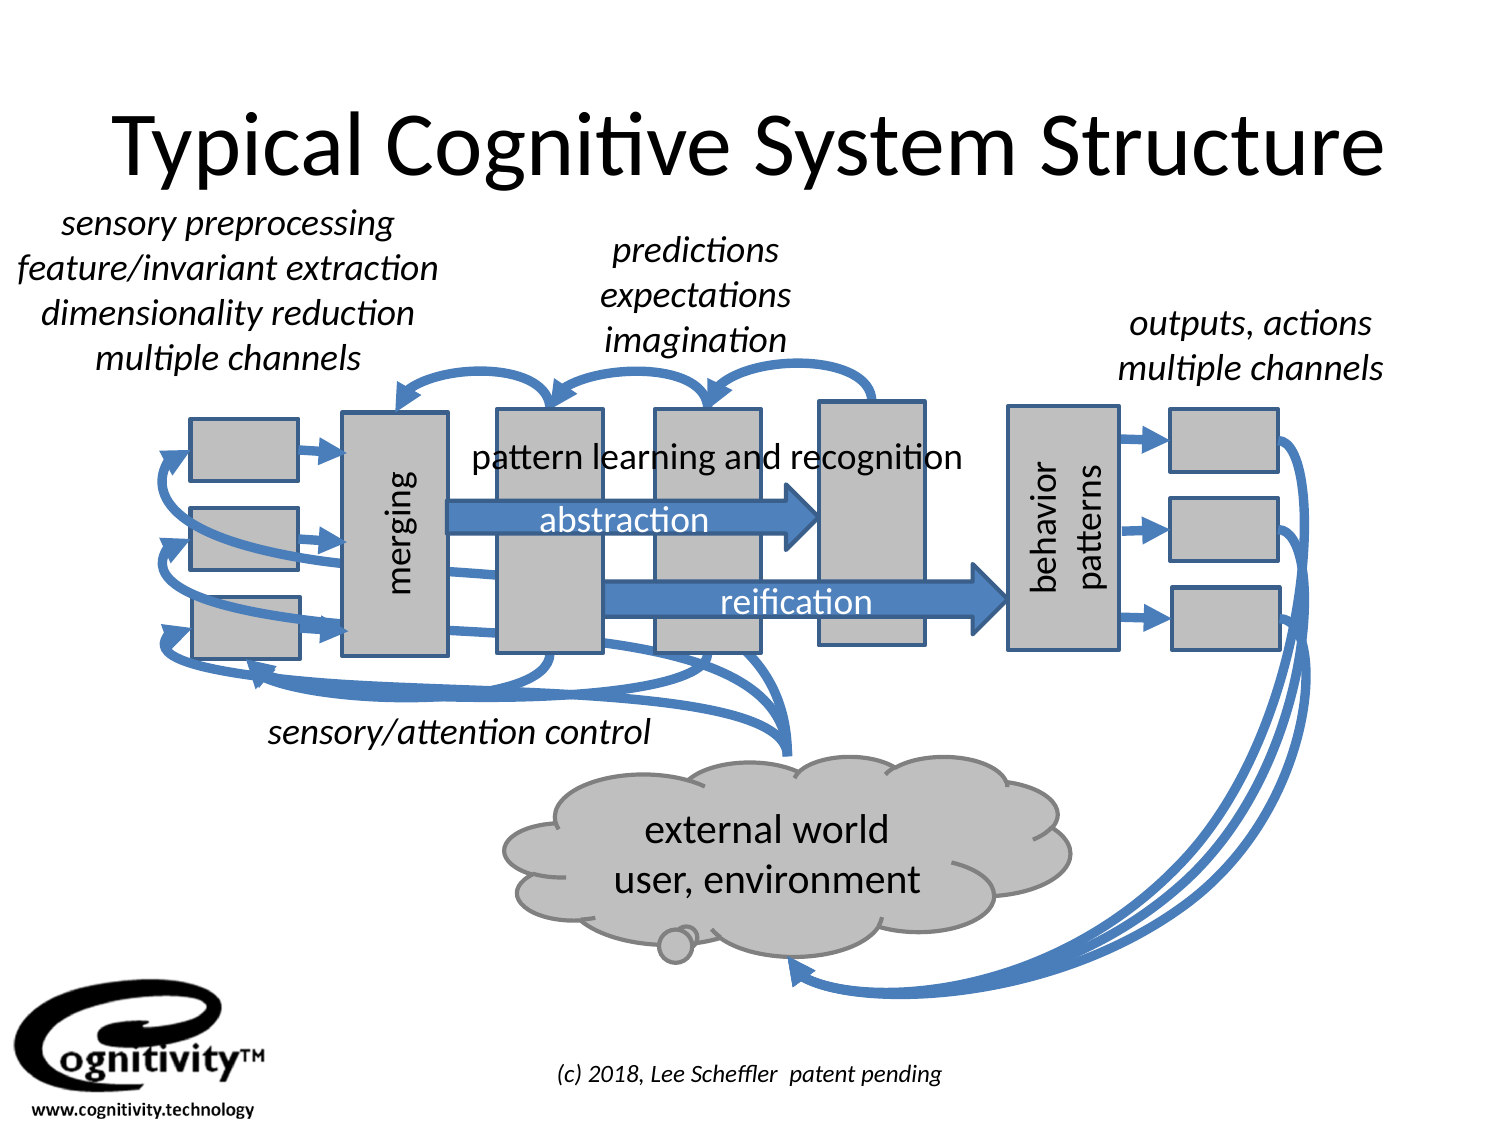

# Typical Cognitive System Structure
sensory preprocessing
feature/invariant extraction
dimensionality reduction
multiple channels

predictions
expectations
imagination
outputs, actions
multiple channels

pattern learning and recognition
abstraction
behavior
patterns
reification
merging
sensory/attention control
external world
user, environment
(c) 2018, Lee Scheffler  patent pending